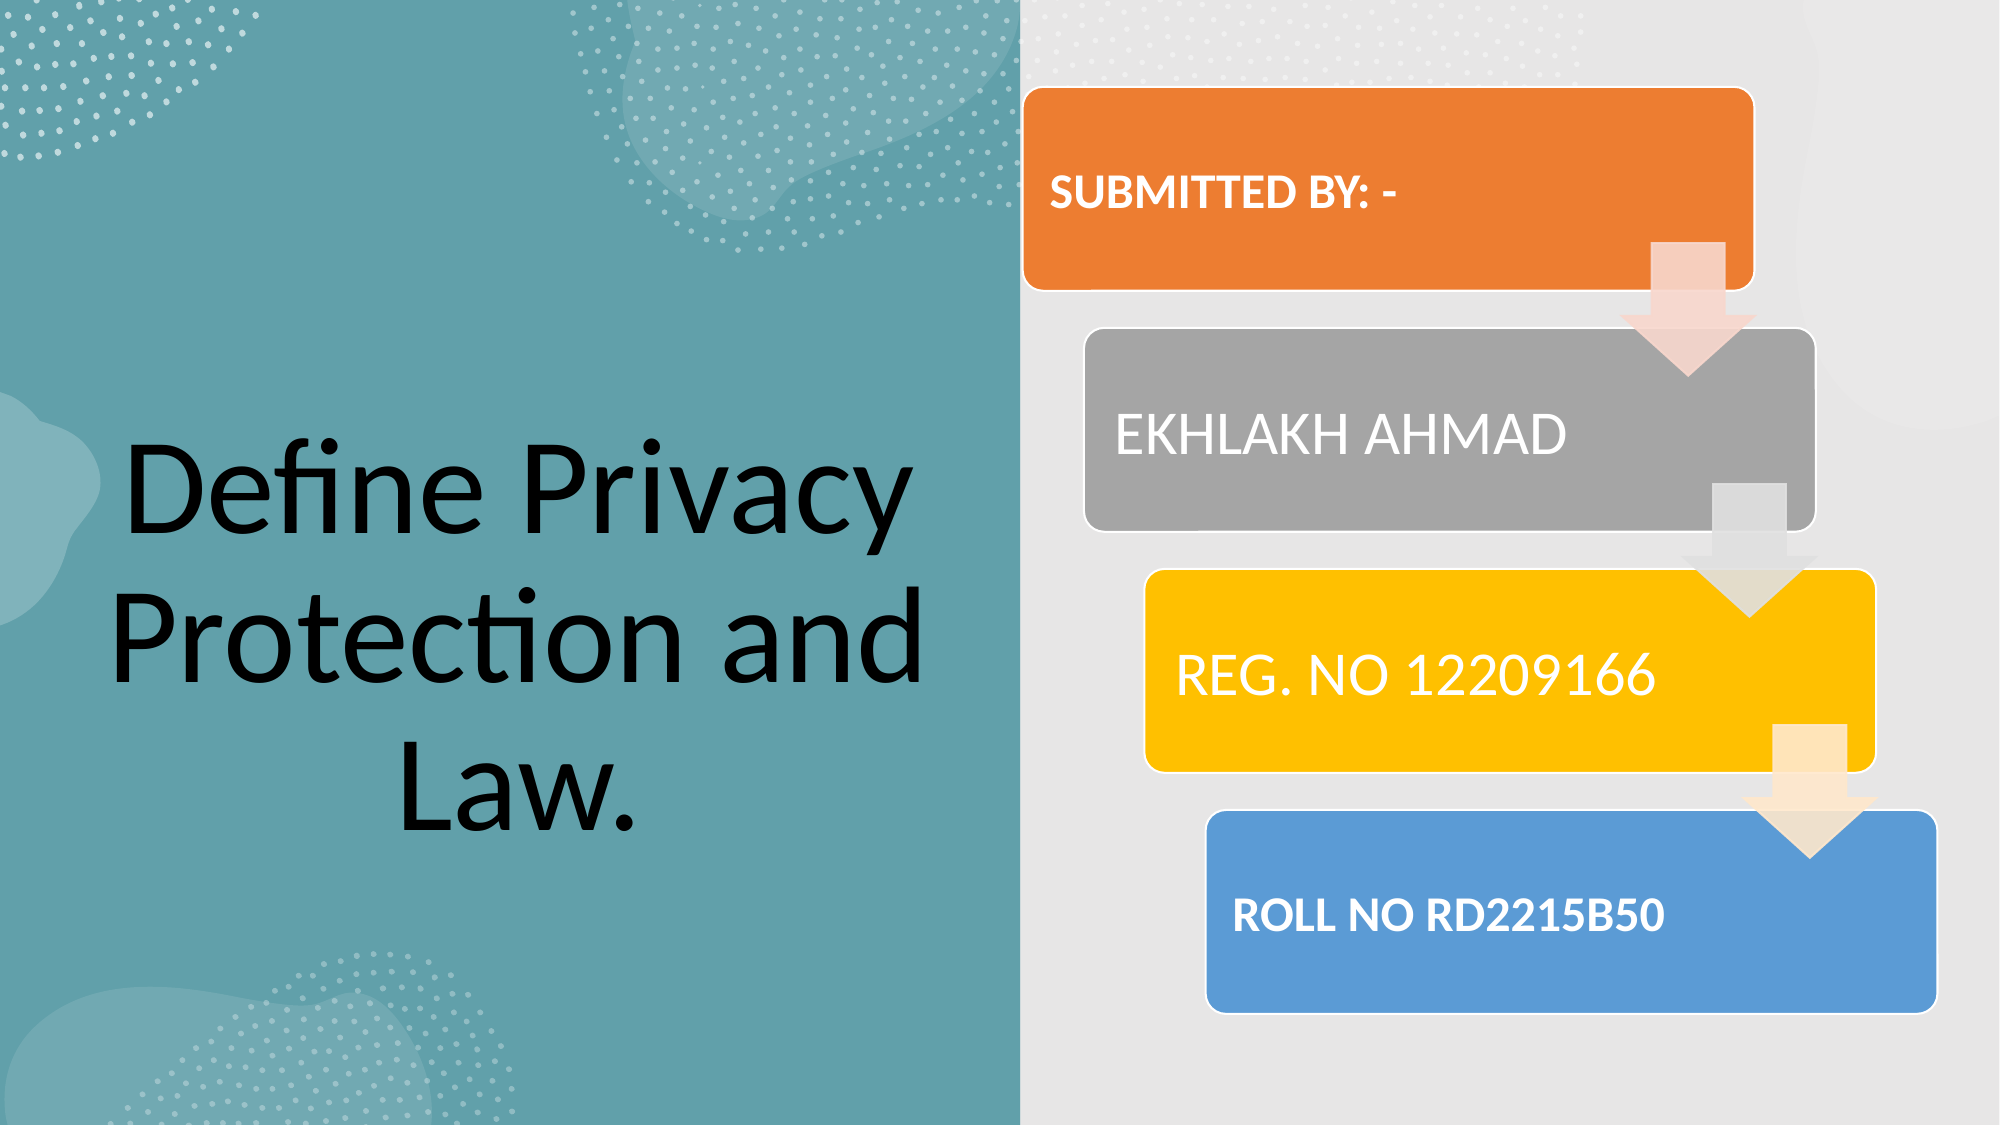

Submitted By: -
Ekhlakh Ahmad
Reg. No 12209166
Roll No RD2215B50

# Define Privacy Protection and Law.